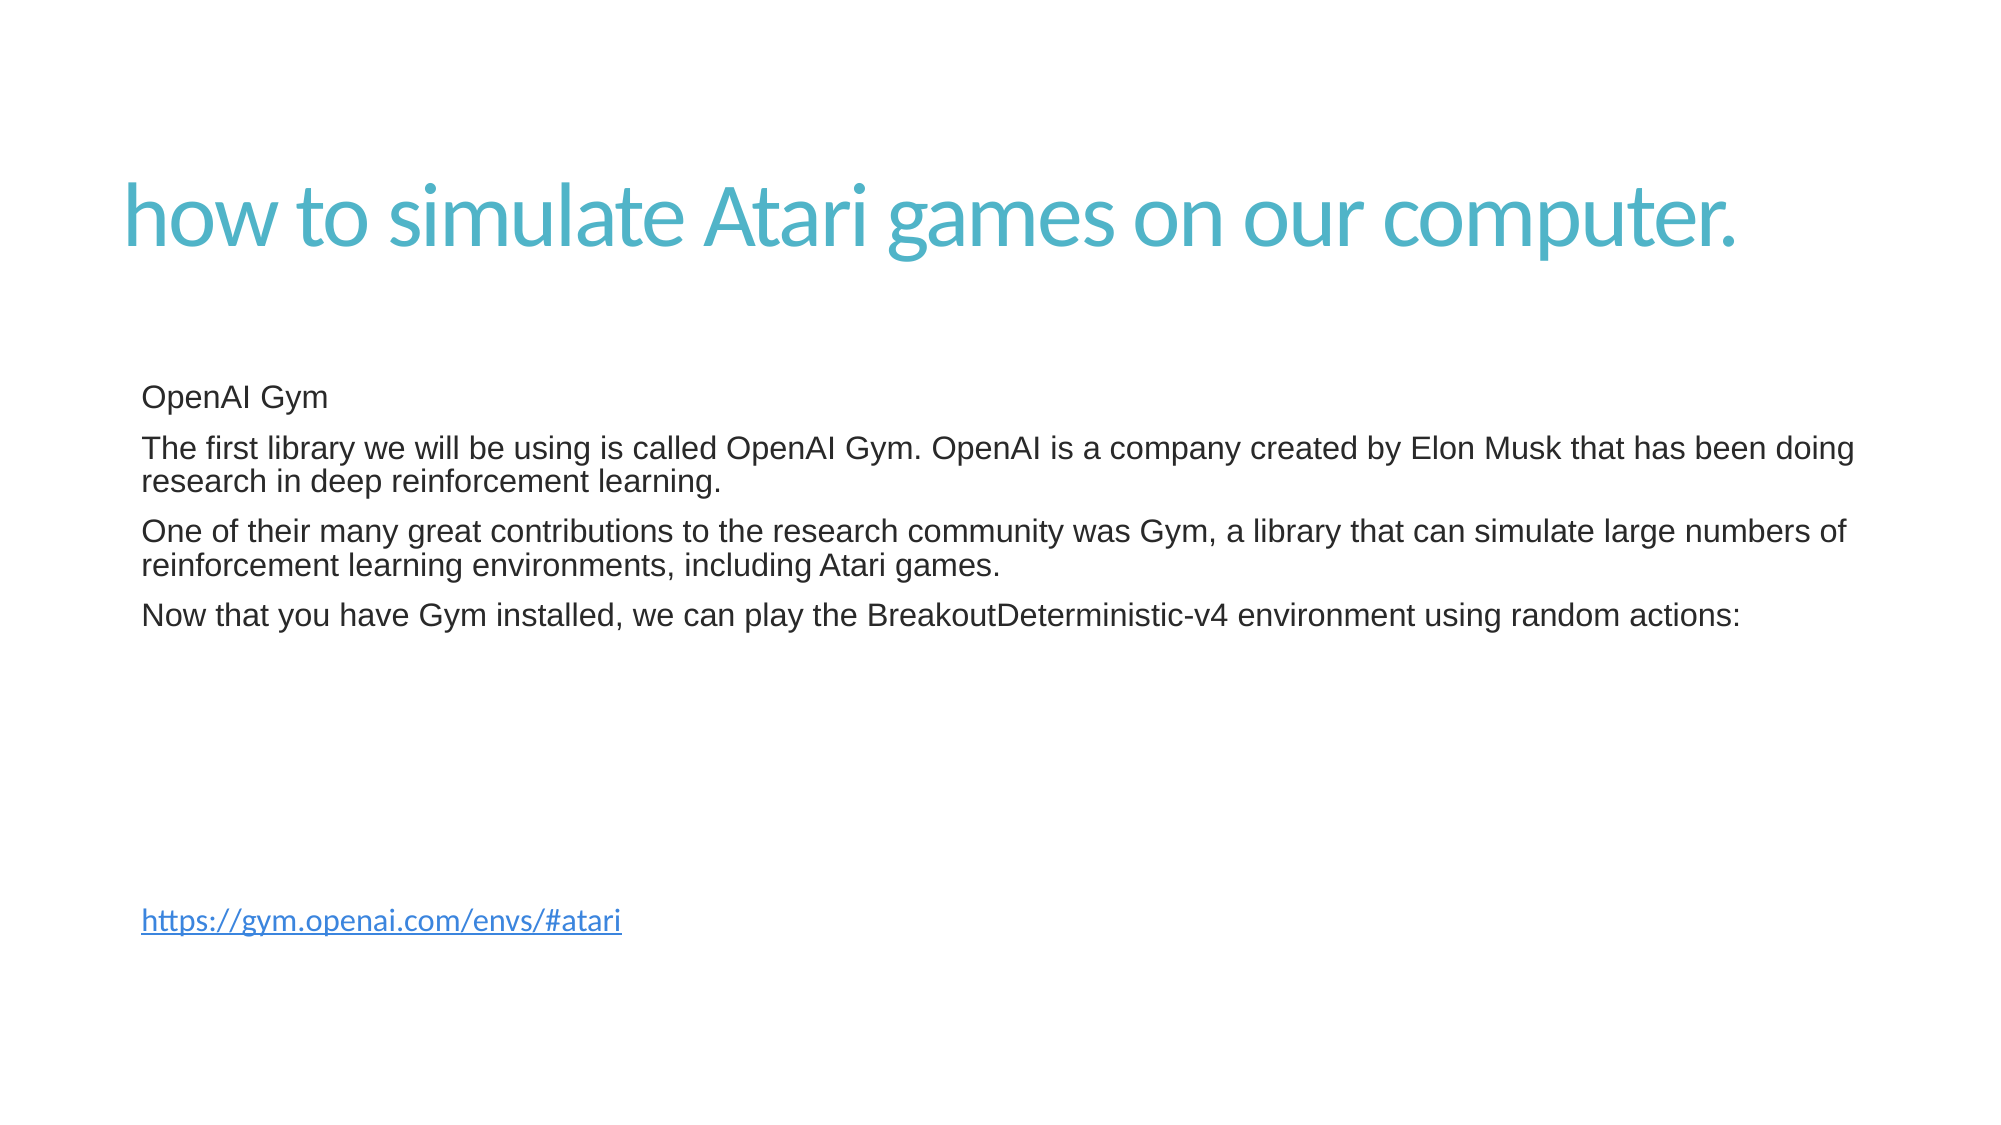

# how to simulate Atari games on our computer.
OpenAI Gym
The first library we will be using is called OpenAI Gym. OpenAI is a company created by Elon Musk that has been doing research in deep reinforcement learning.
One of their many great contributions to the research community was Gym, a library that can simulate large numbers of reinforcement learning environments, including Atari games.
Now that you have Gym installed, we can play the BreakoutDeterministic-v4 environment using random actions:

https://gym.openai.com/envs/#atari